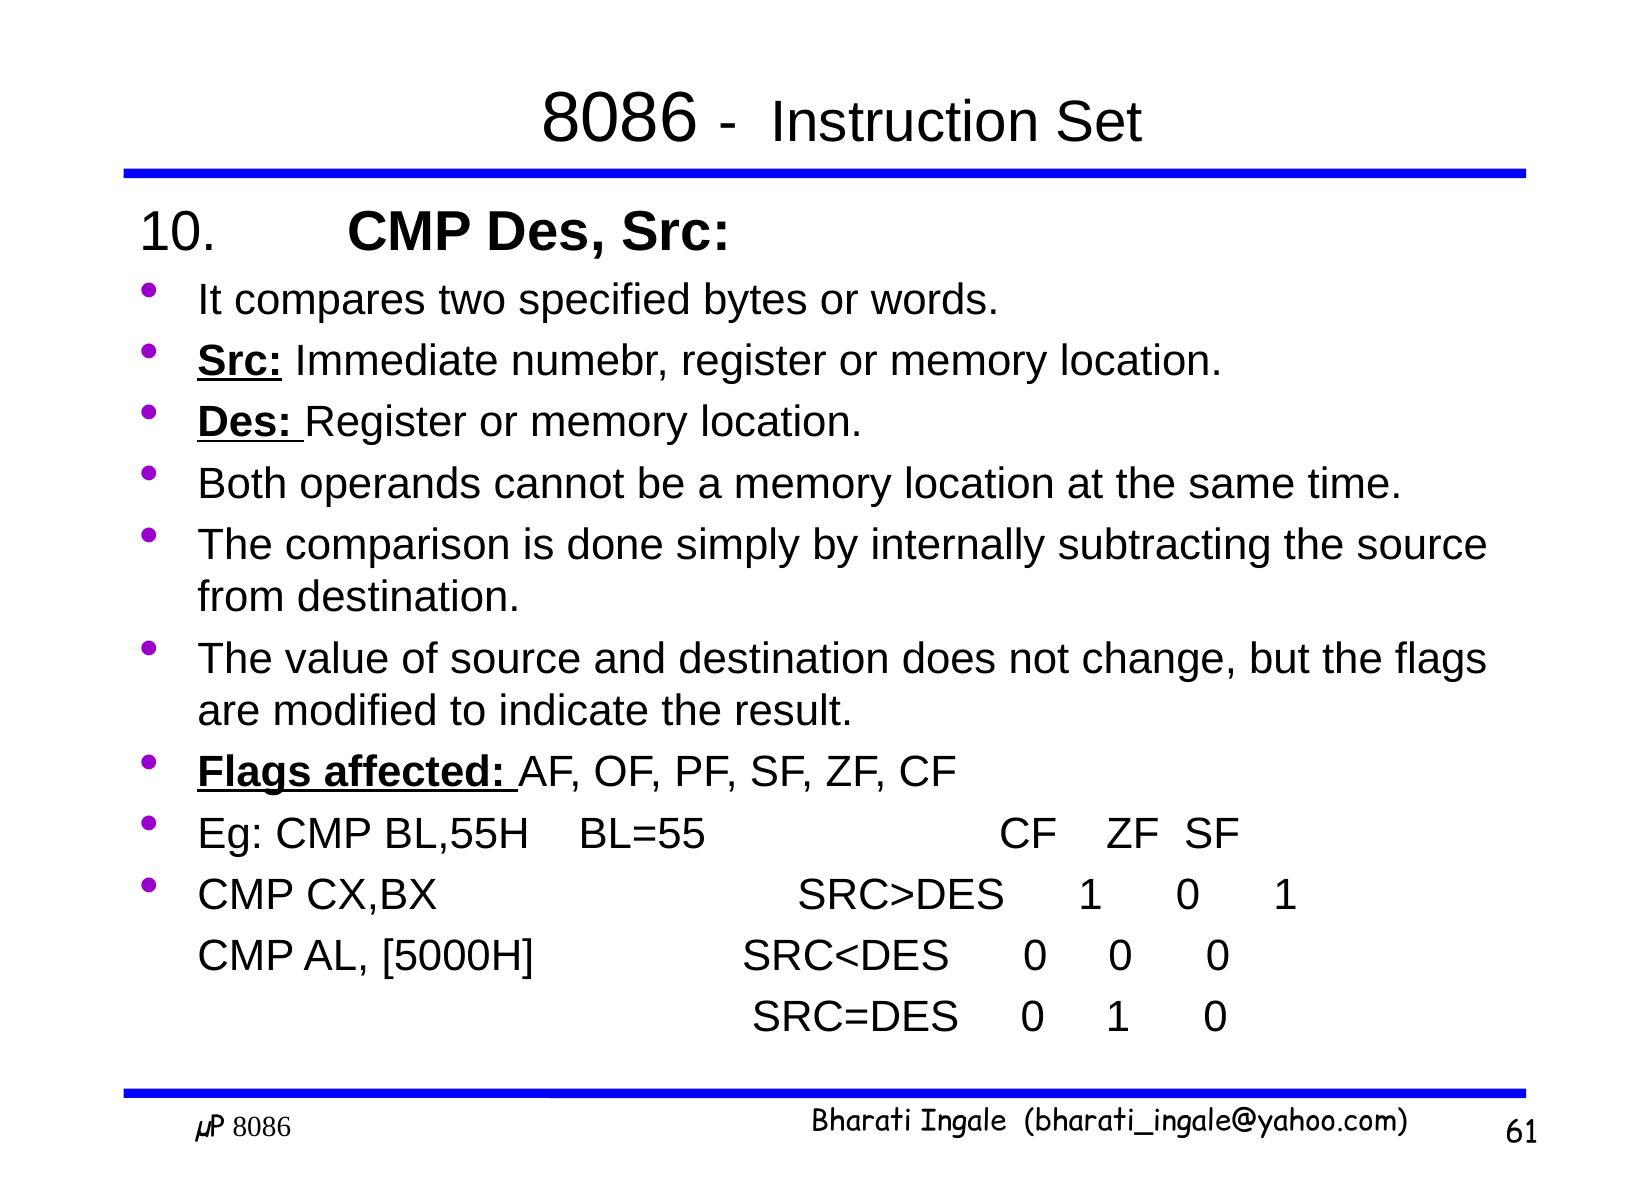

# 8086 -  Instruction Set
10.	CMP Des, Src:
It compares two specified bytes or words.
Src: Immediate numebr, register or memory location.
Des: Register or memory location.
Both operands cannot be a memory location at the same time.
The comparison is done simply by internally subtracting the source from destination.
The value of source and destination does not change, but the flags are modified to indicate the result.
Flags affected: AF, OF, PF, SF, ZF, CF
Eg: CMP BL,55H    BL=55                        CF    ZF  SF
CMP CX,BX			SRC>DES      1      0      1
	CMP AL, [5000H]                 SRC<DES      0     0      0
                                                  SRC=DES     0     1      0
61